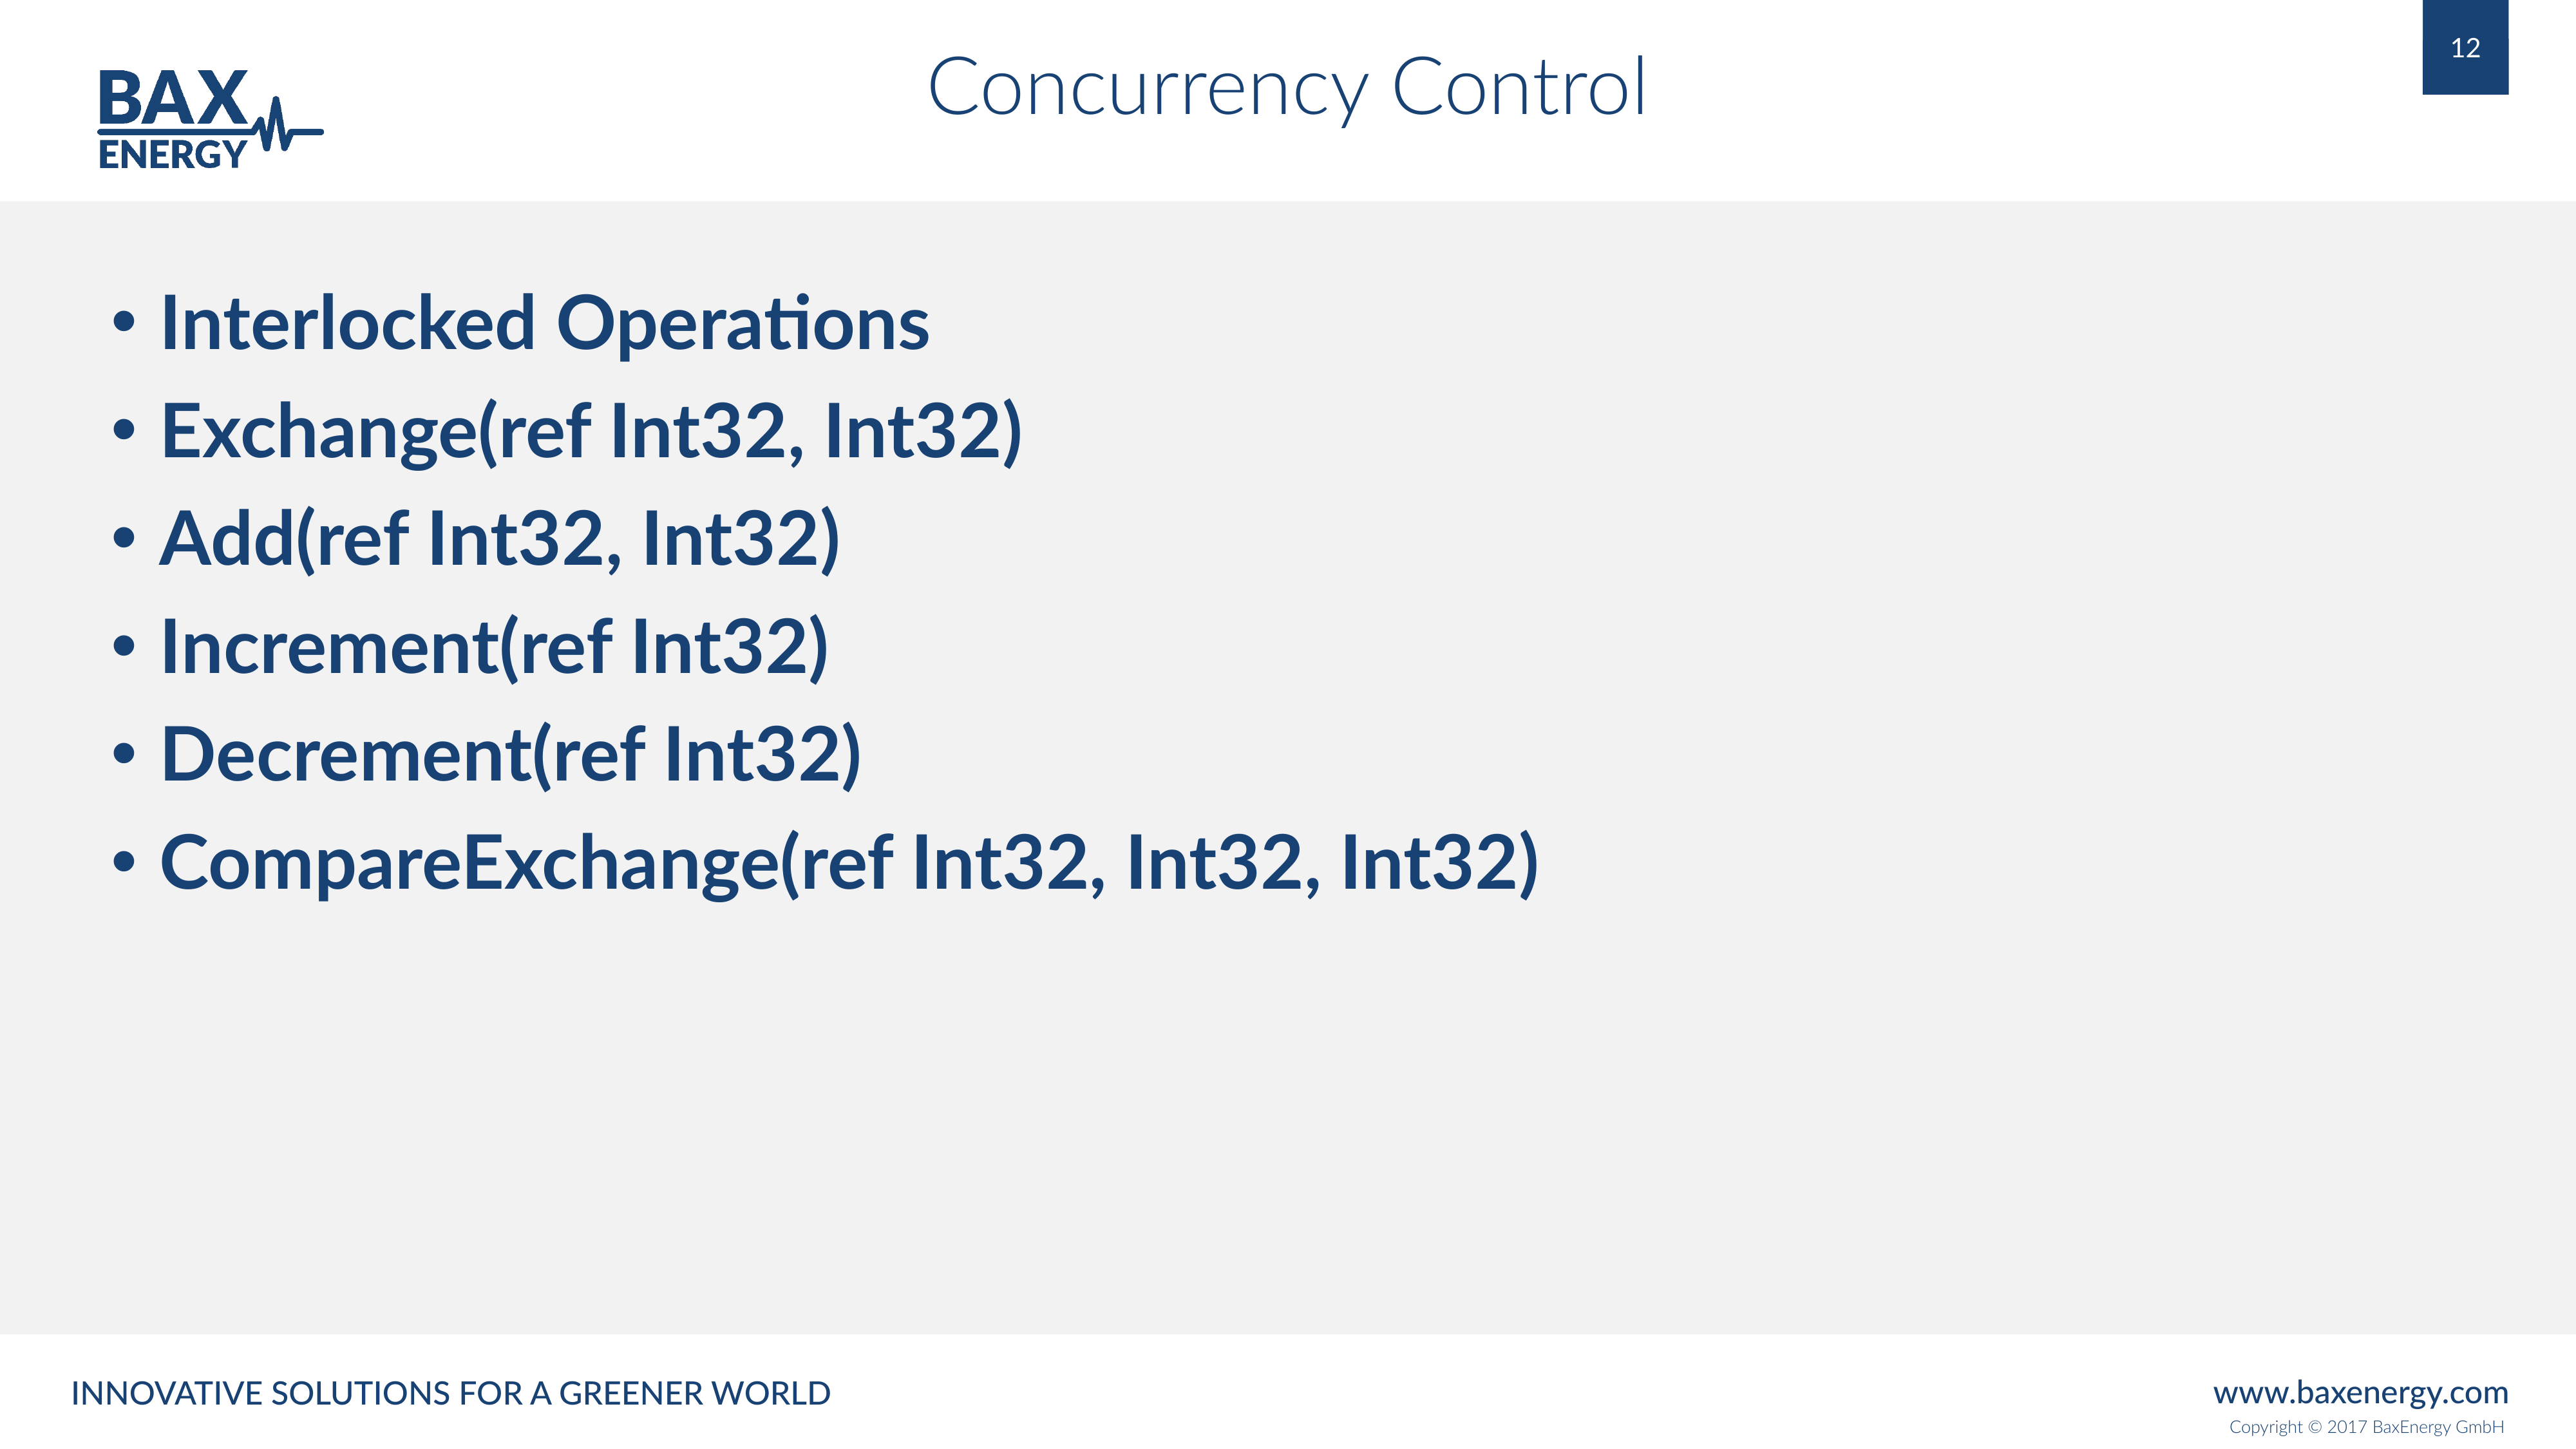

Concurrency Control
Interlocked Operations
Exchange(ref Int32, Int32)
Add(ref Int32, Int32)
Increment(ref Int32)
Decrement(ref Int32)
CompareExchange(ref Int32, Int32, Int32)